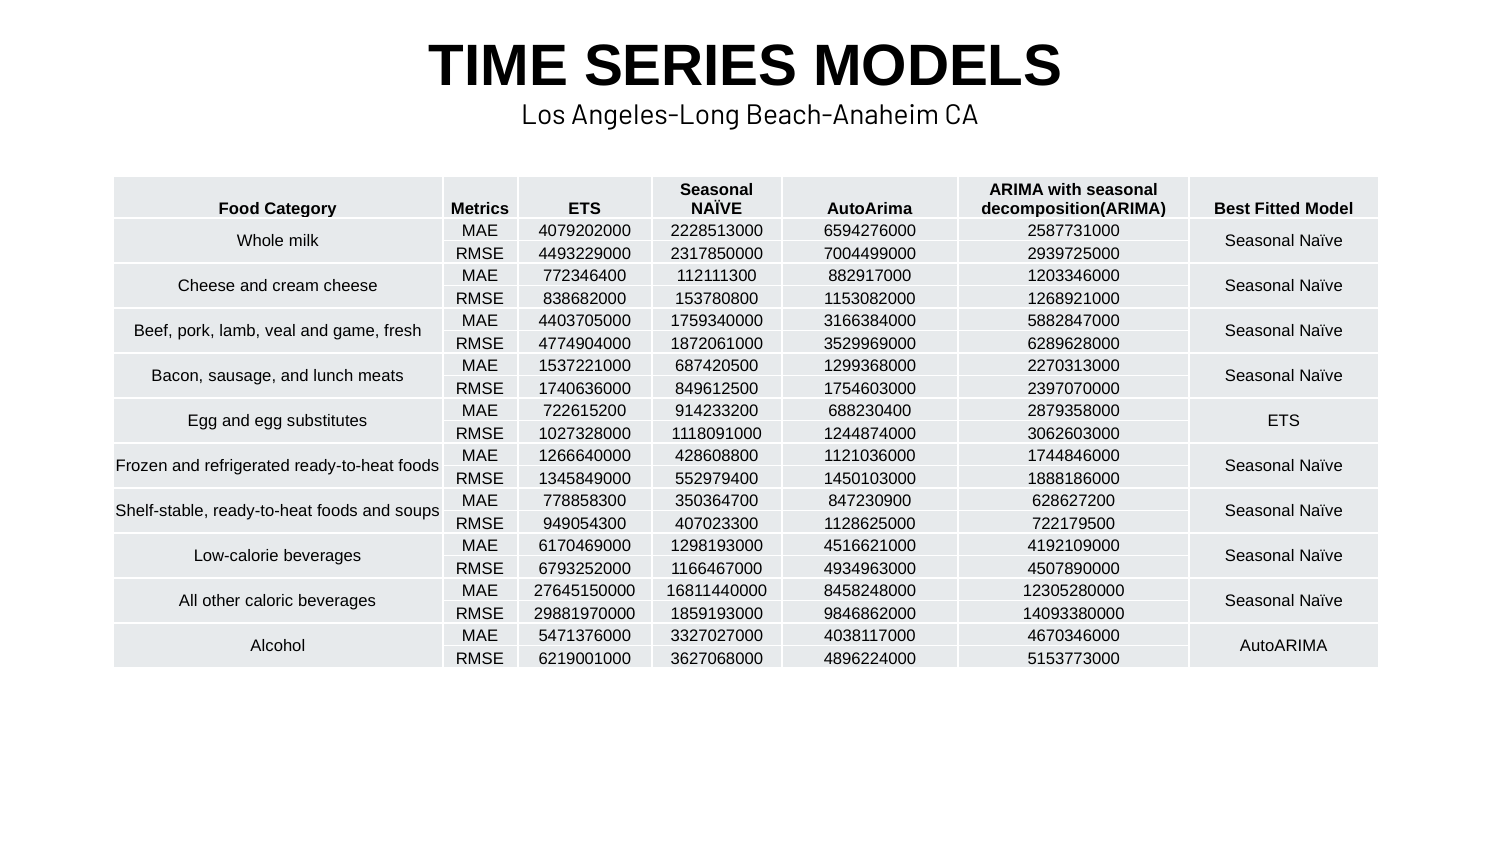

# TIME SERIES MODELS
Los Angeles-Long Beach-Anaheim CA
| Food Category | Metrics | ETS | Seasonal NAÏVE | AutoArima | ARIMA with seasonal decomposition(ARIMA) | Best Fitted Model |
| --- | --- | --- | --- | --- | --- | --- |
| Whole milk | MAE | 4079202000 | 2228513000 | 6594276000 | 2587731000 | Seasonal Naïve |
|  | RMSE | 4493229000 | 2317850000 | 7004499000 | 2939725000 |  |
| Cheese and cream cheese | MAE | 772346400 | 112111300 | 882917000 | 1203346000 | Seasonal Naïve |
|  | RMSE | 838682000 | 153780800 | 1153082000 | 1268921000 |  |
| Beef, pork, lamb, veal and game, fresh | MAE | 4403705000 | 1759340000 | 3166384000 | 5882847000 | Seasonal Naïve |
|  | RMSE | 4774904000 | 1872061000 | 3529969000 | 6289628000 |  |
| Bacon, sausage, and lunch meats | MAE | 1537221000 | 687420500 | 1299368000 | 2270313000 | Seasonal Naïve |
|  | RMSE | 1740636000 | 849612500 | 1754603000 | 2397070000 |  |
| Egg and egg substitutes | MAE | 722615200 | 914233200 | 688230400 | 2879358000 | ETS |
|  | RMSE | 1027328000 | 1118091000 | 1244874000 | 3062603000 |  |
| Frozen and refrigerated ready-to-heat foods | MAE | 1266640000 | 428608800 | 1121036000 | 1744846000 | Seasonal Naïve |
|  | RMSE | 1345849000 | 552979400 | 1450103000 | 1888186000 |  |
| Shelf-stable, ready-to-heat foods and soups | MAE | 778858300 | 350364700 | 847230900 | 628627200 | Seasonal Naïve |
|  | RMSE | 949054300 | 407023300 | 1128625000 | 722179500 |  |
| Low-calorie beverages | MAE | 6170469000 | 1298193000 | 4516621000 | 4192109000 | Seasonal Naïve |
|  | RMSE | 6793252000 | 1166467000 | 4934963000 | 4507890000 |  |
| All other caloric beverages | MAE | 27645150000 | 16811440000 | 8458248000 | 12305280000 | Seasonal Naïve |
|  | RMSE | 29881970000 | 1859193000 | 9846862000 | 14093380000 |  |
| Alcohol | MAE | 5471376000 | 3327027000 | 4038117000 | 4670346000 | AutoARIMA |
|  | RMSE | 6219001000 | 3627068000 | 4896224000 | 5153773000 |  |